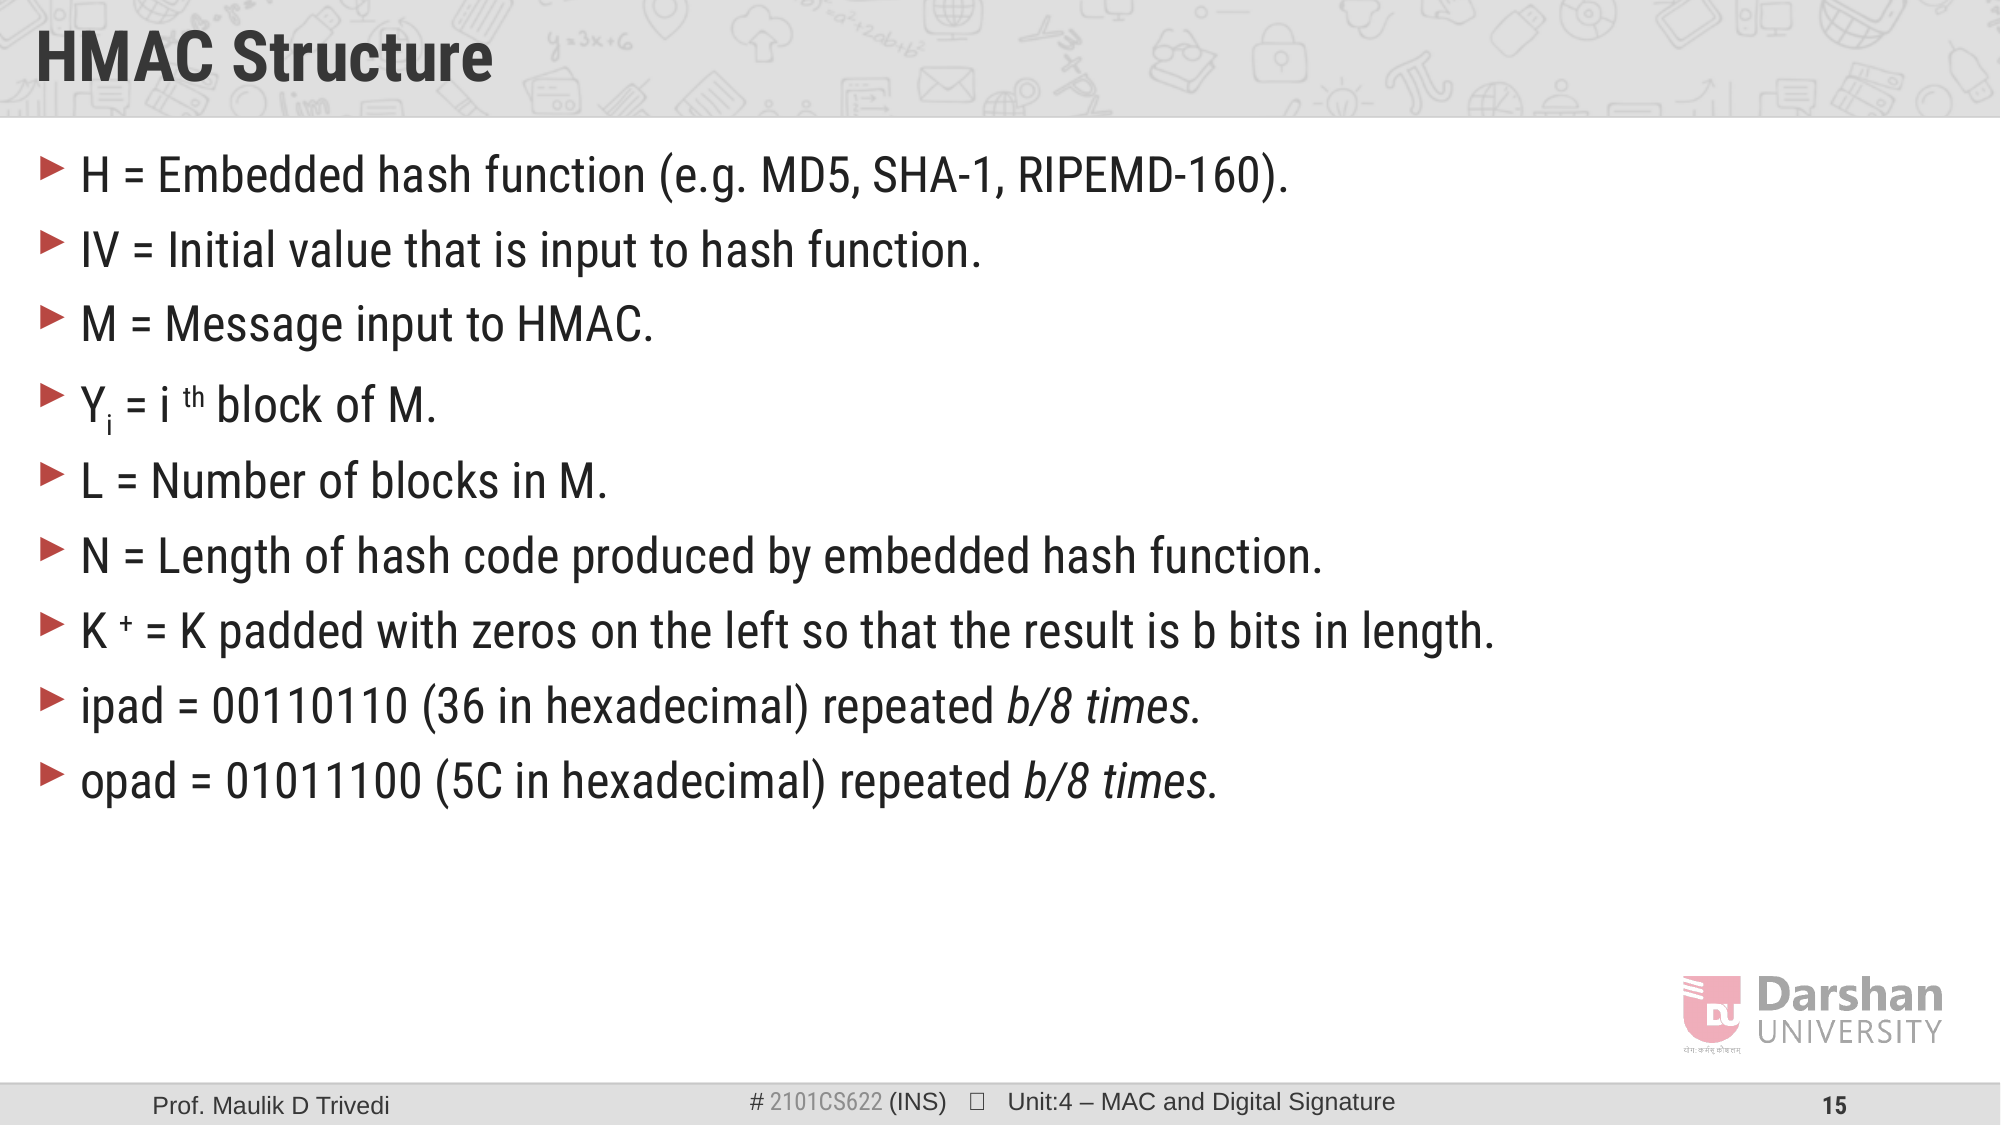

# HMAC Structure
H = Embedded hash function (e.g. MD5, SHA-1, RIPEMD-160).
IV = Initial value that is input to hash function.
M = Message input to HMAC.
Yi = i th block of M.
L = Number of blocks in M.
N = Length of hash code produced by embedded hash function.
K + = K padded with zeros on the left so that the result is b bits in length.
ipad = 00110110 (36 in hexadecimal) repeated b/8 times.
opad = 01011100 (5C in hexadecimal) repeated b/8 times.